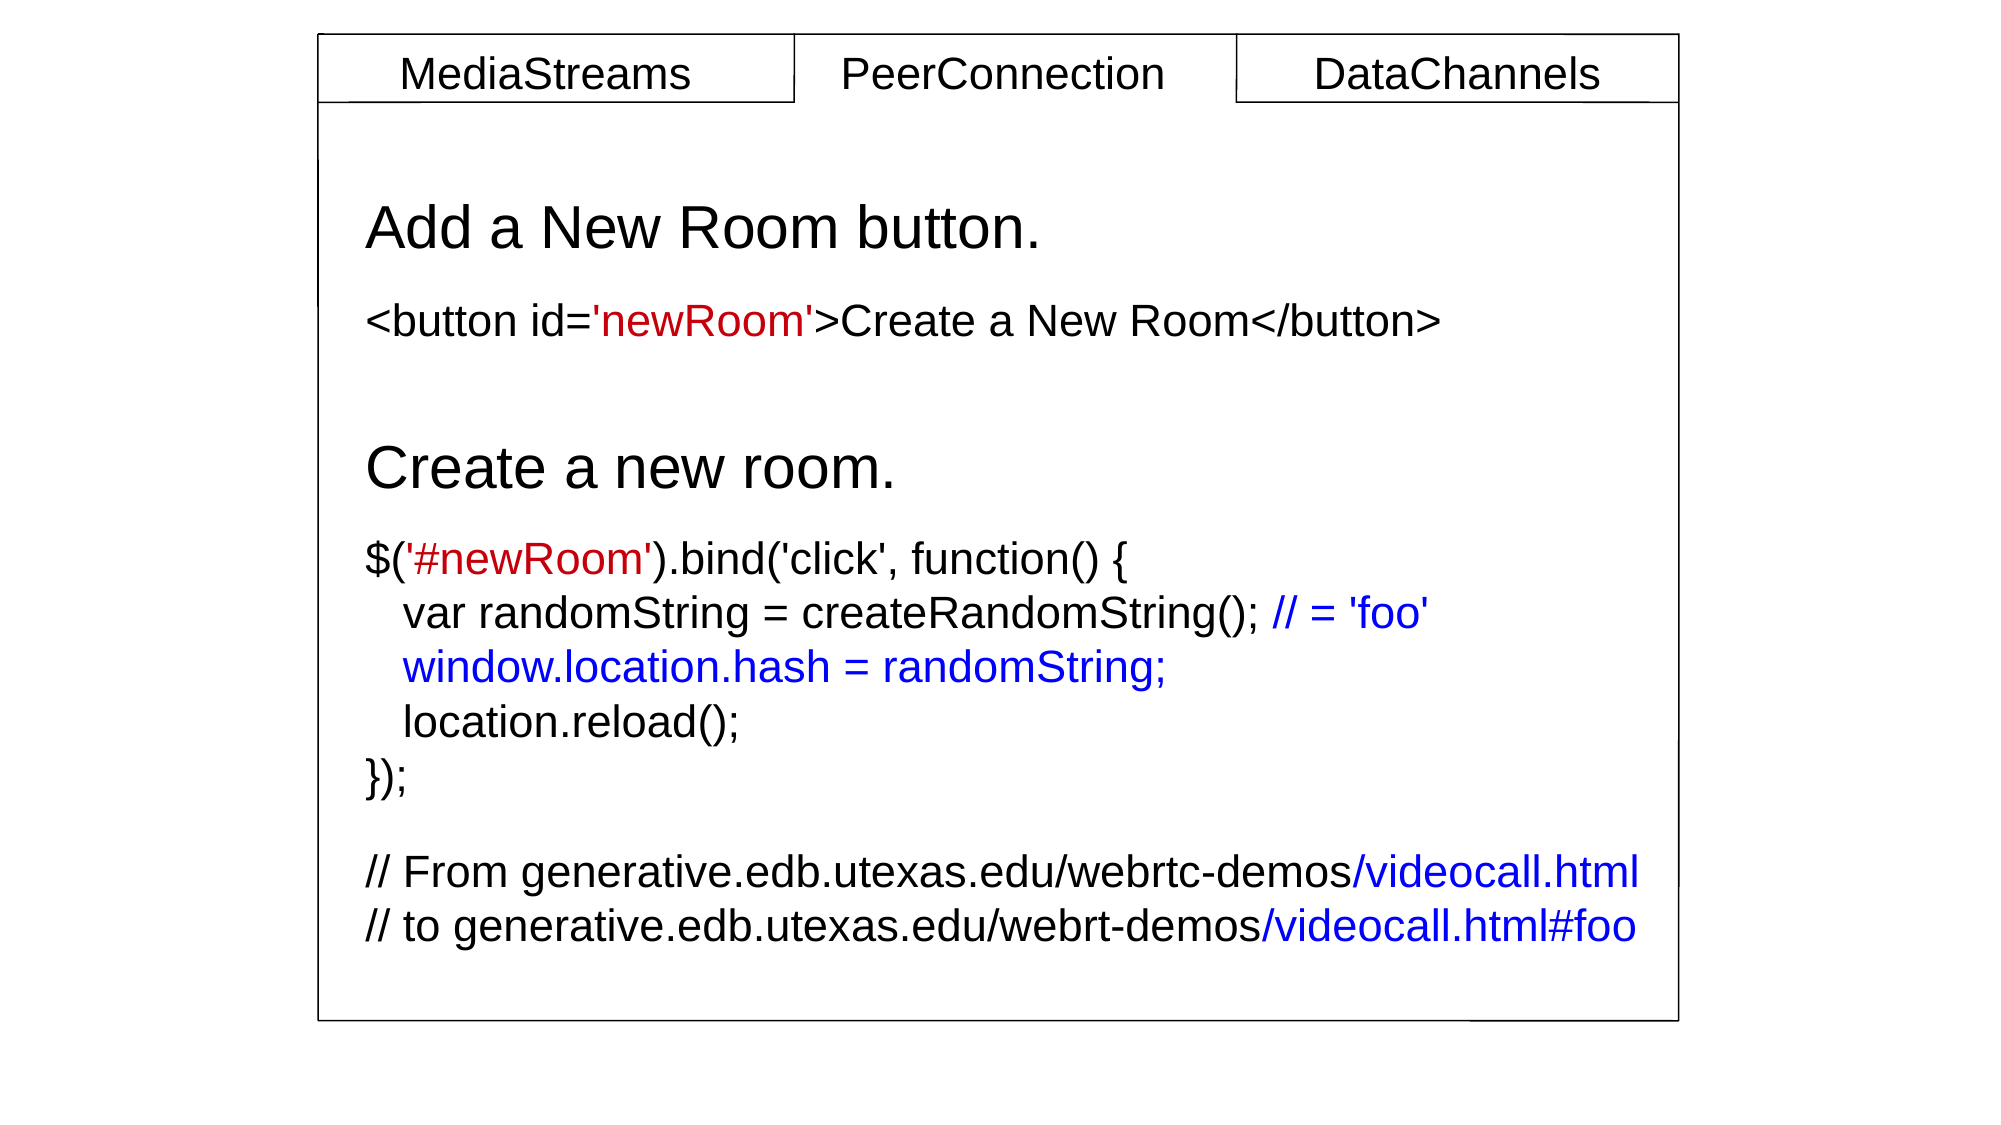

MediaStreams
PeerConnection
DataChannels

Add a New Room button.
<button id='newRoom'>Create a New Room</button>
Create a new room.
$('#newRoom').bind('click', function() {
   var randomString = createRandomString(); // = 'foo'
   window.location.hash = randomString;
   location.reload();
});
// From generative.edb.utexas.edu/webrtc-demos/videocall.html
// to generative.edb.utexas.edu/webrt-demos/videocall.html#foo